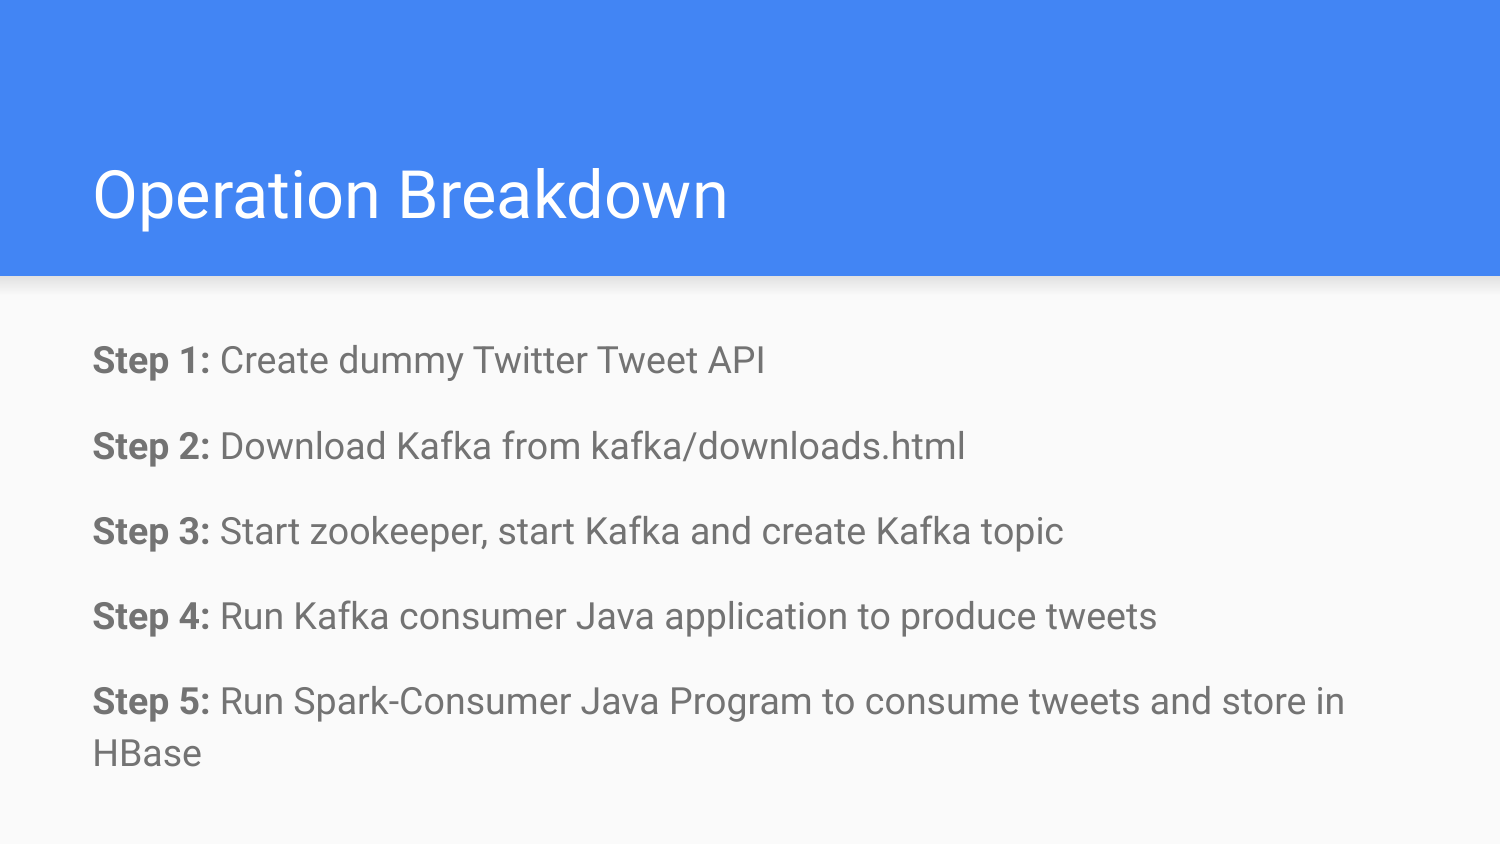

# Operation Breakdown
Step 1: Create dummy Twitter Tweet API
Step 2: Download Kafka from kafka/downloads.html
Step 3: Start zookeeper, start Kafka and create Kafka topic
Step 4: Run Kafka consumer Java application to produce tweets
Step 5: Run Spark-Consumer Java Program to consume tweets and store in HBase